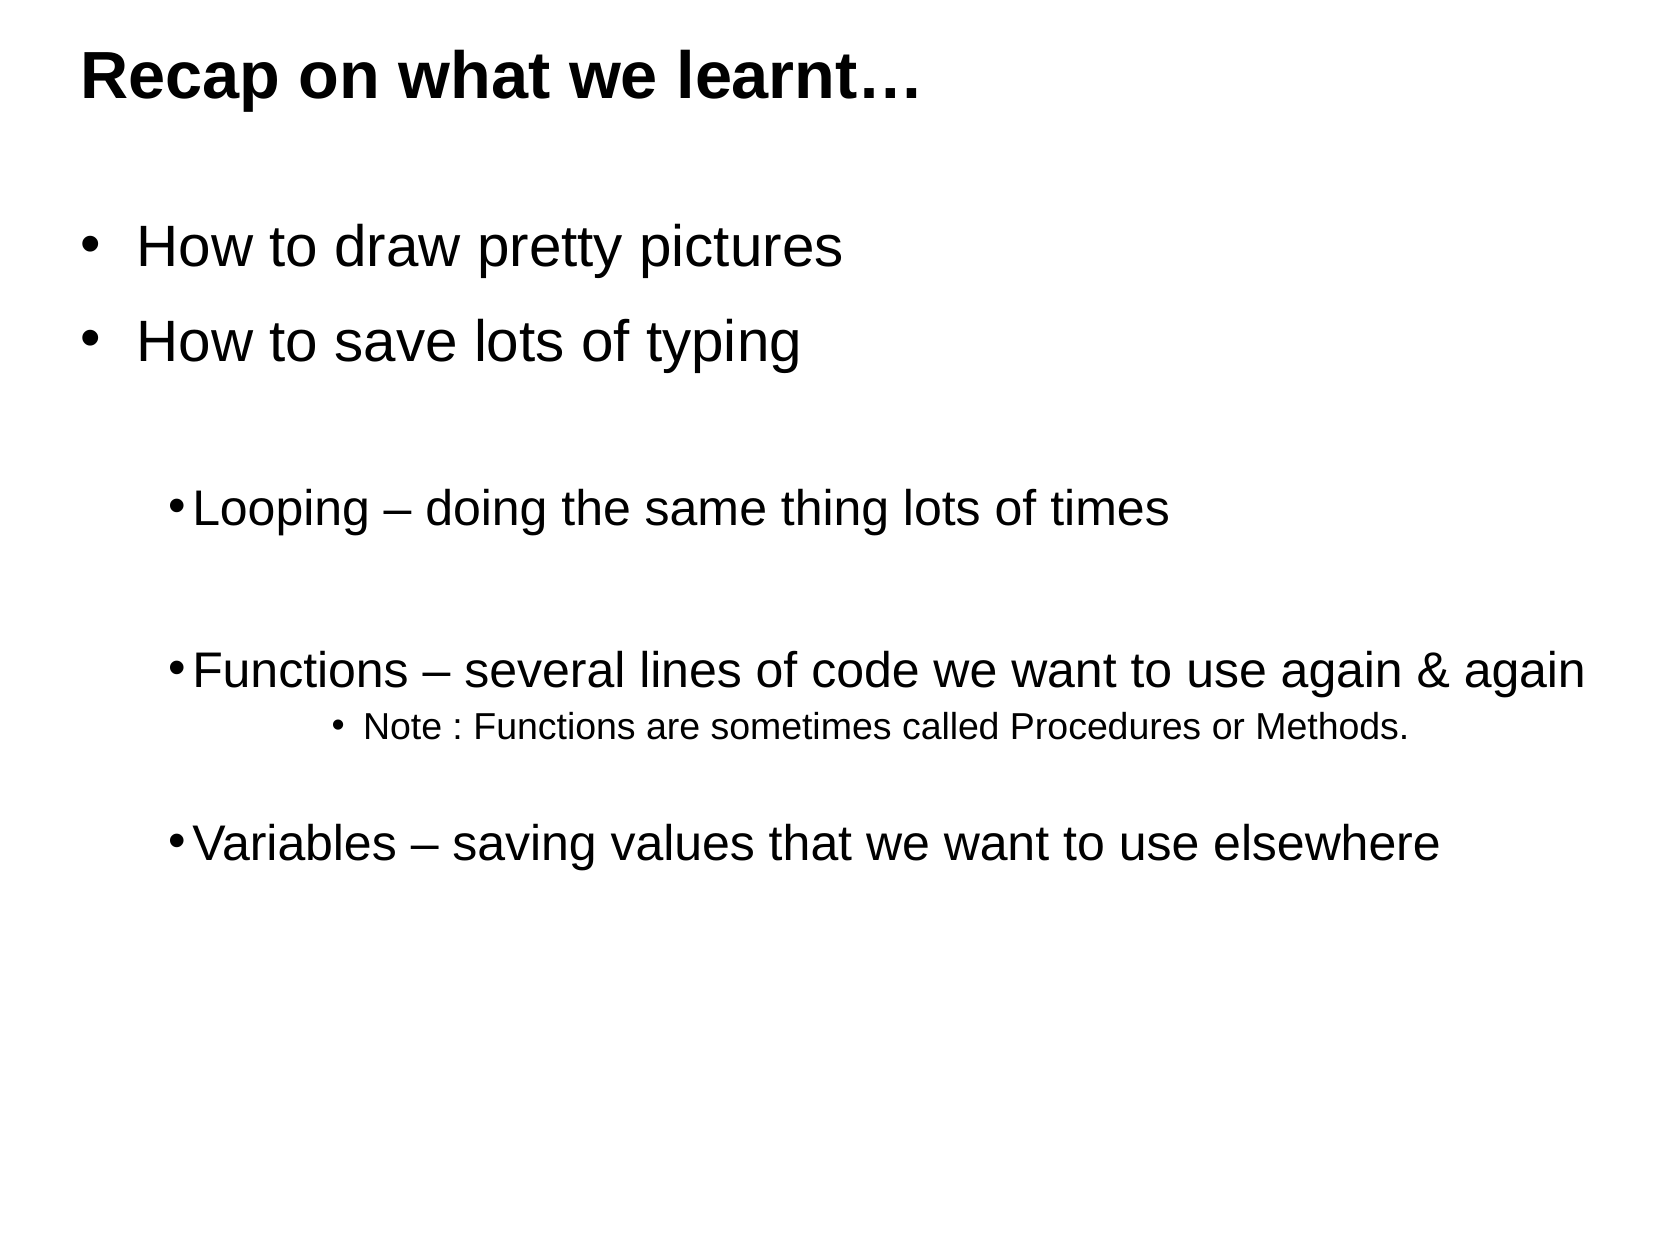

# Recap on what we learnt…
How to draw pretty pictures
How to save lots of typing

Looping – doing the same thing lots of times

Functions – several lines of code we want to use again & again
Note : Functions are sometimes called Procedures or Methods.

Variables – saving values that we want to use elsewhere